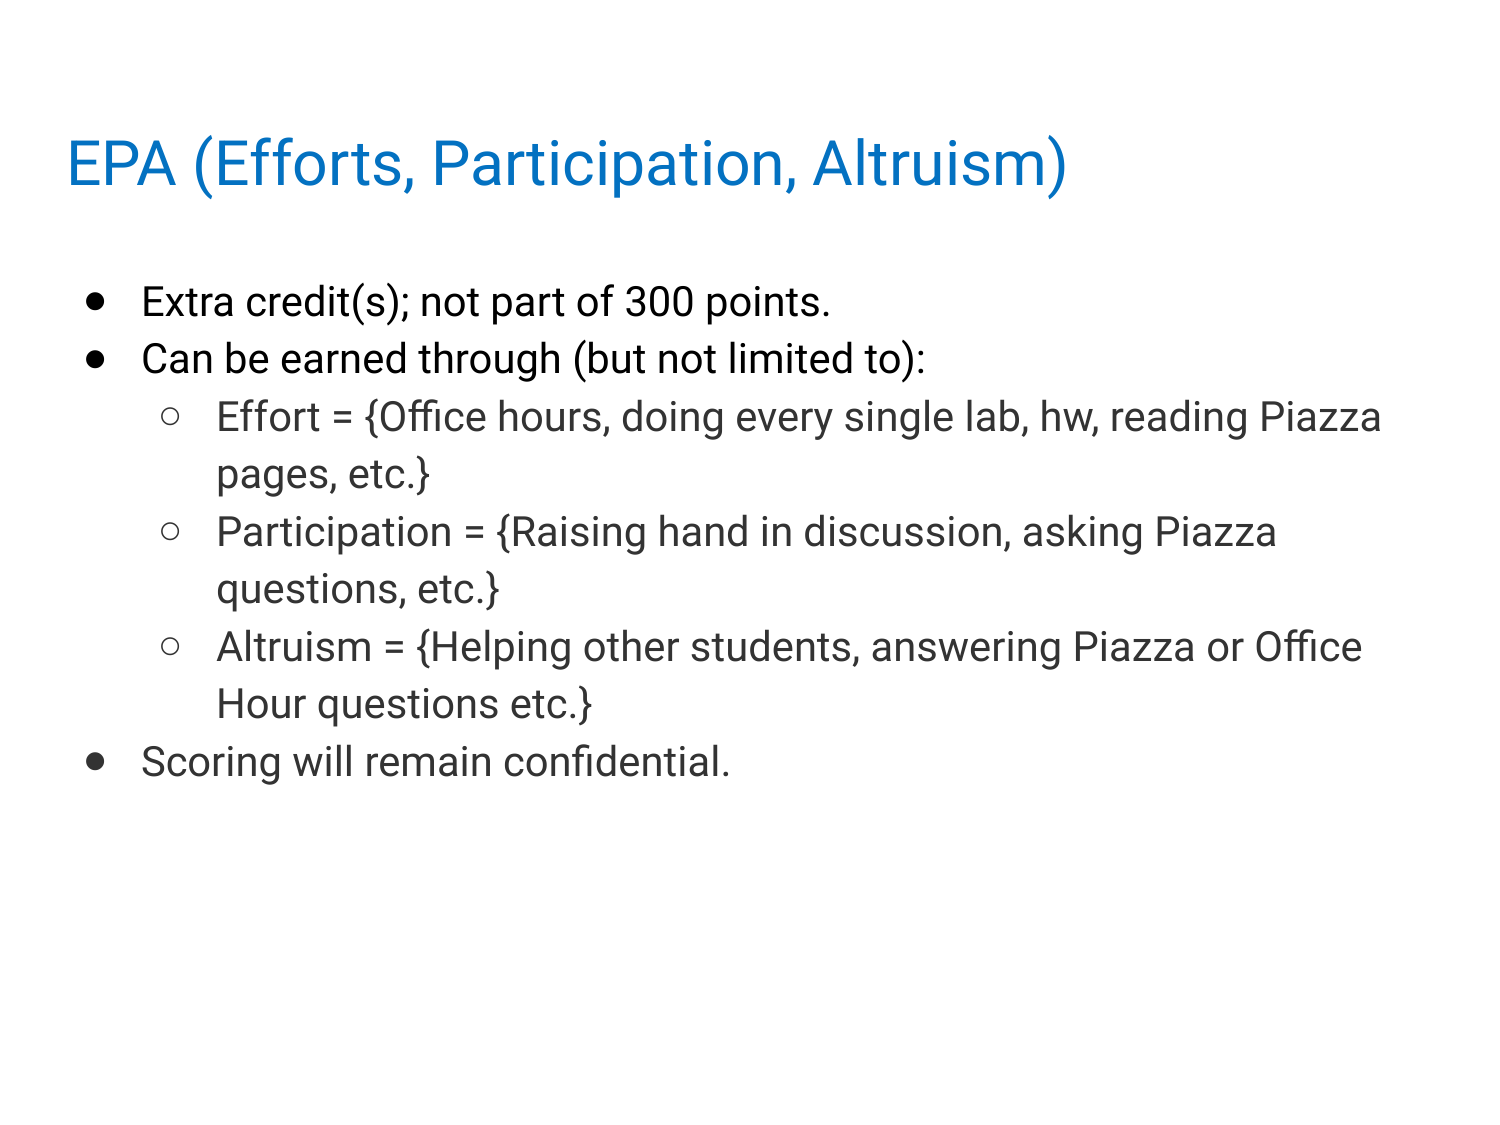

# EPA (Efforts, Participation, Altruism)
Extra credit(s); not part of 300 points.
Can be earned through (but not limited to):
Effort = {Office hours, doing every single lab, hw, reading Piazza pages, etc.}
Participation = {Raising hand in discussion, asking Piazza questions, etc.}
Altruism = {Helping other students, answering Piazza or Office Hour questions etc.}
Scoring will remain confidential.